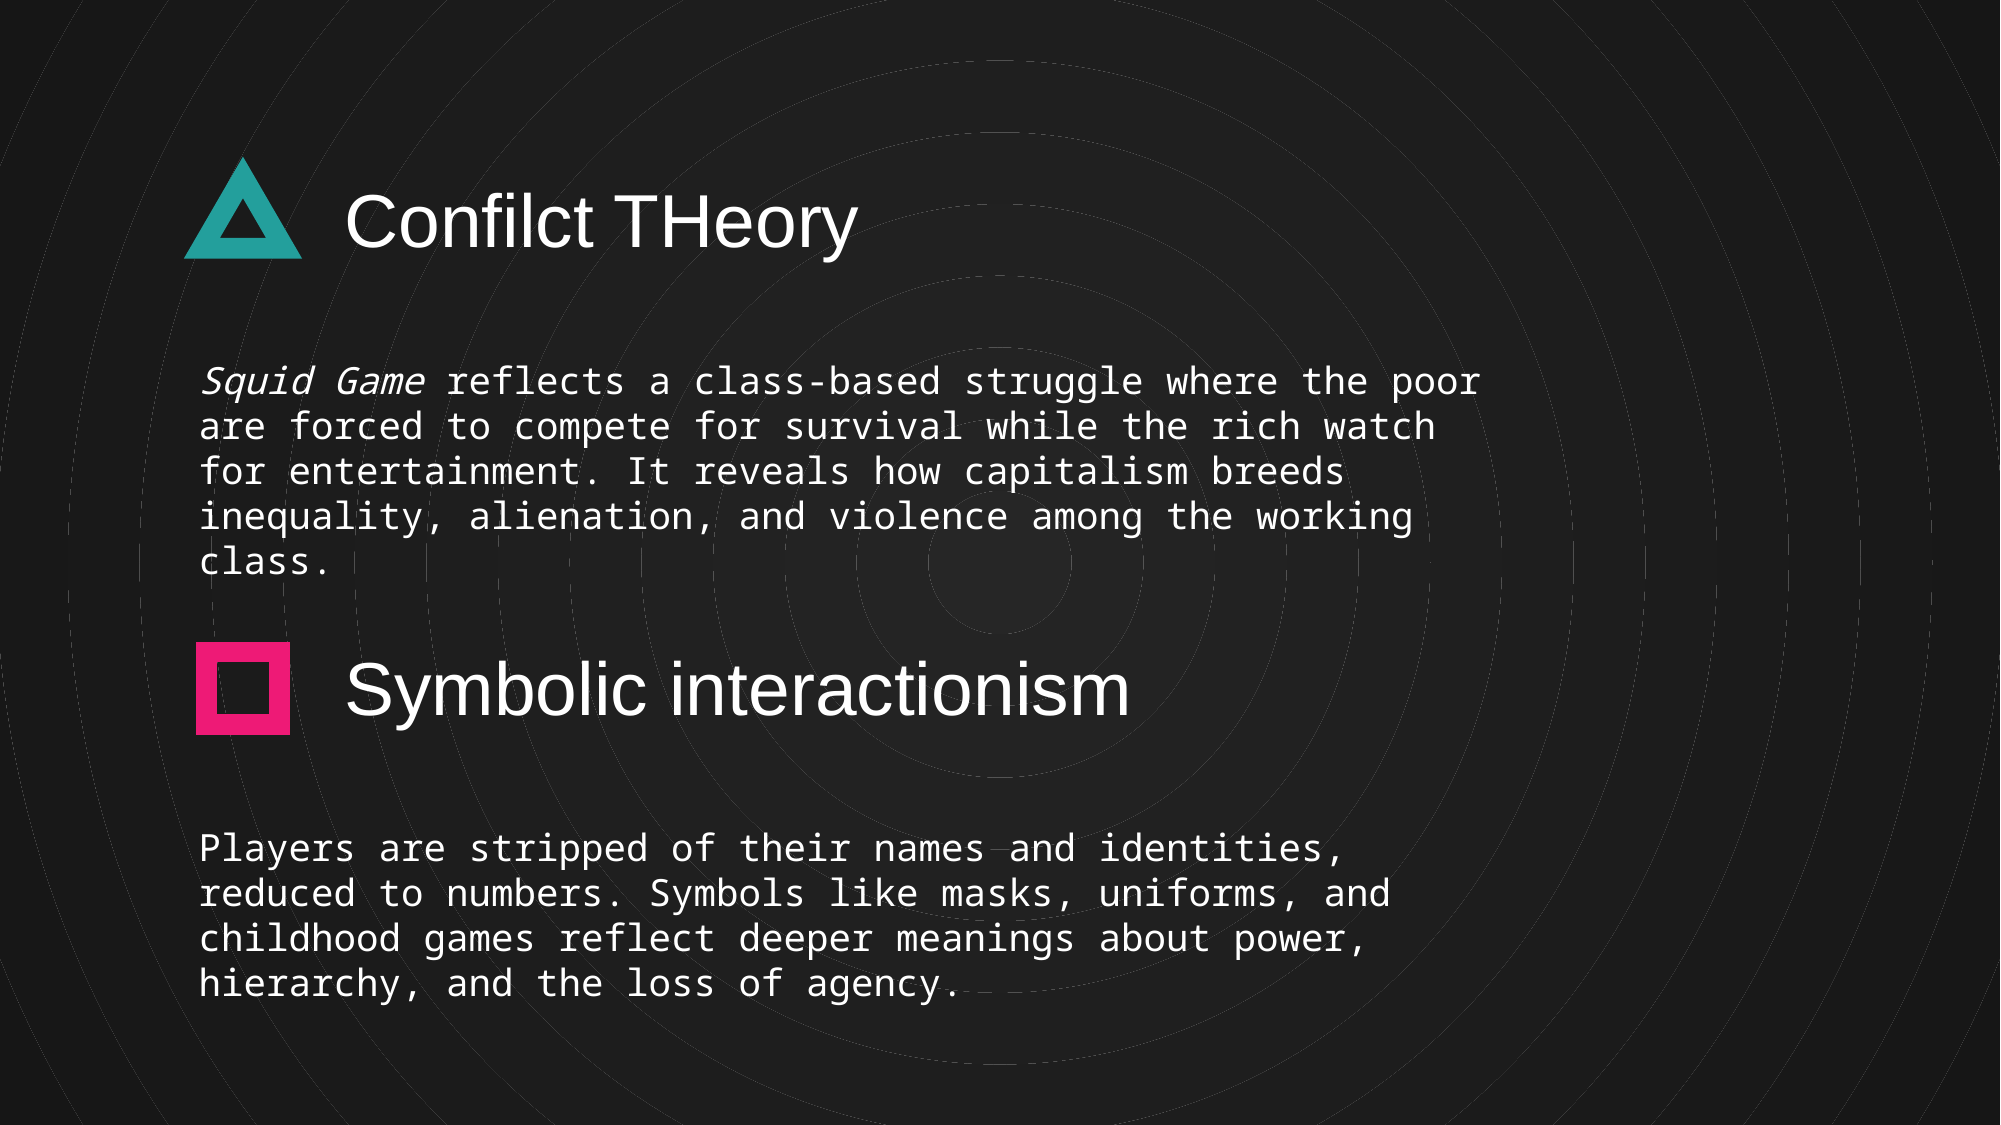

Confilct THeory
Squid Game reflects a class-based struggle where the poor are forced to compete for survival while the rich watch for entertainment. It reveals how capitalism breeds inequality, alienation, and violence among the working class.

Symbolic interactionism

Players are stripped of their names and identities, reduced to numbers. Symbols like masks, uniforms, and childhood games reflect deeper meanings about power, hierarchy, and the loss of agency.